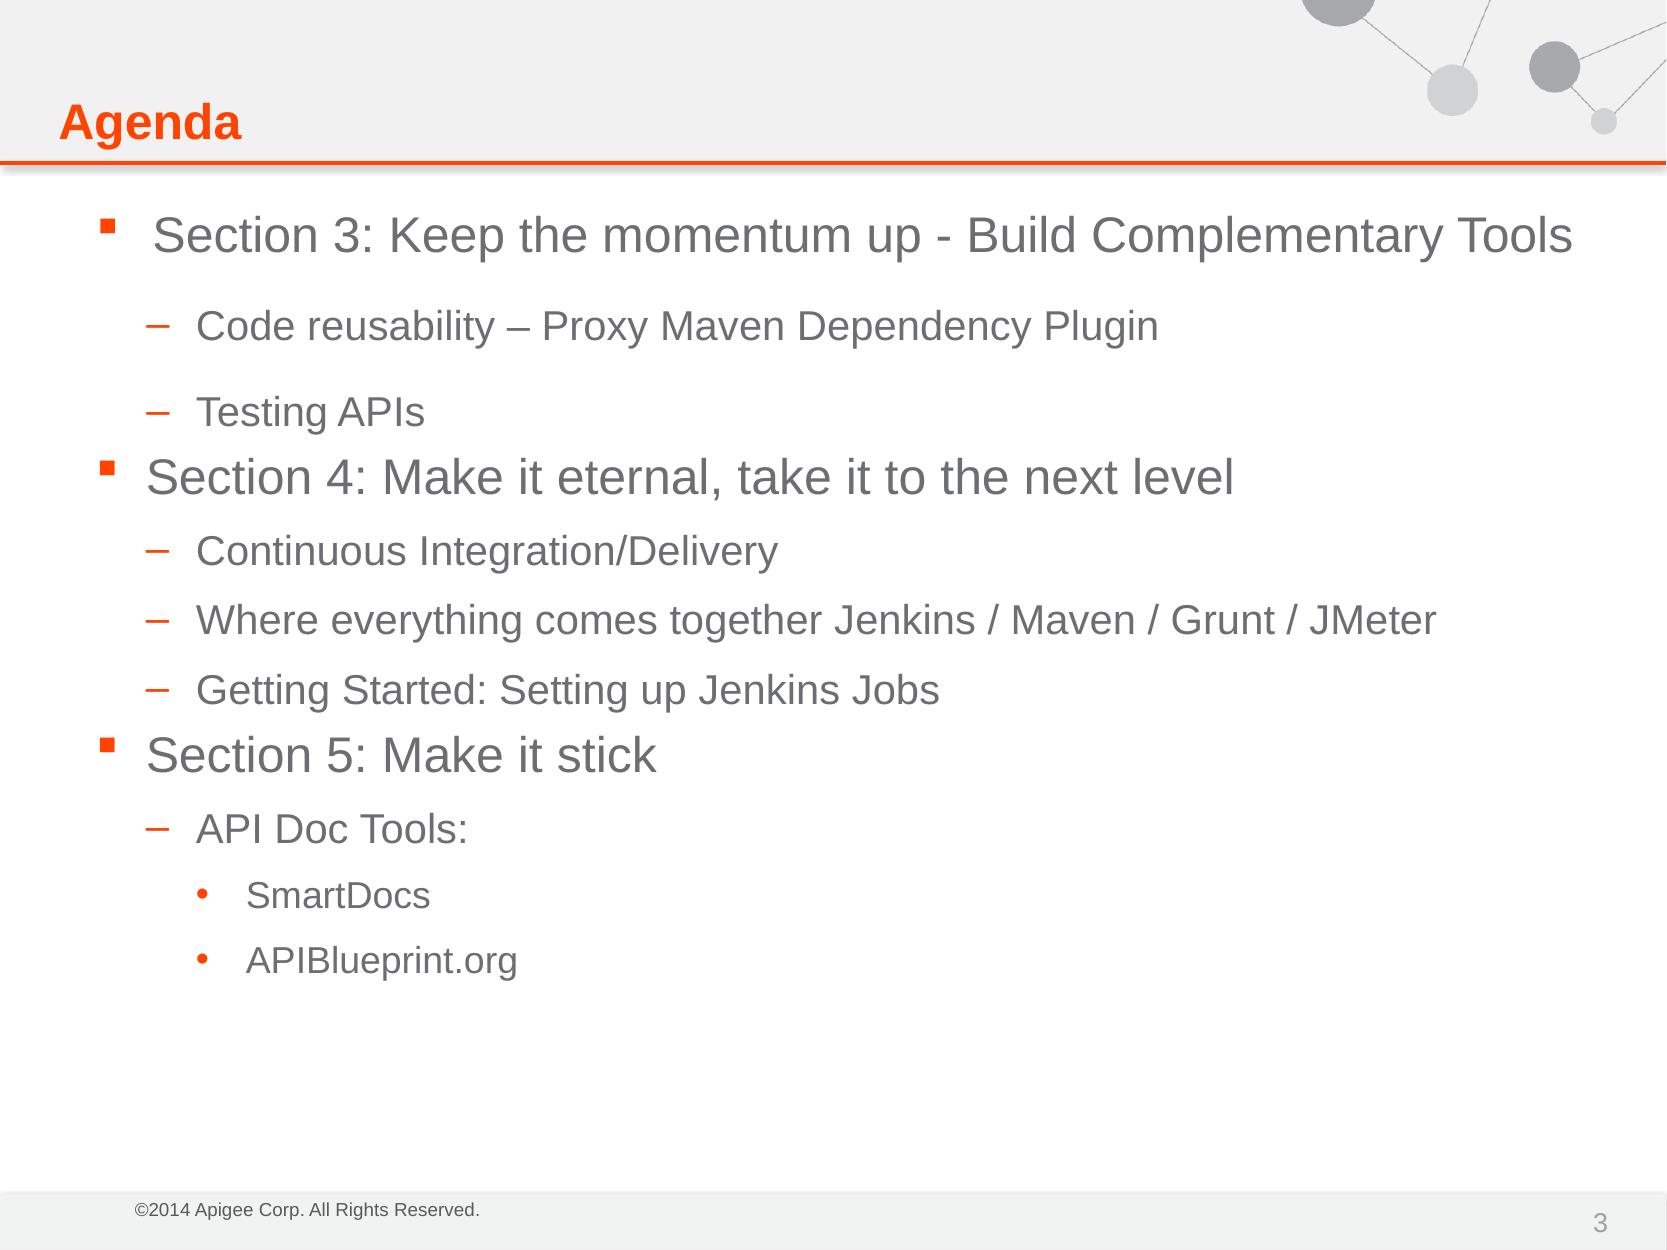

# Agenda
Section 3: Keep the momentum up - Build Complementary Tools
Code reusability – Proxy Maven Dependency Plugin
Testing APIs
Section 4: Make it eternal, take it to the next level
Continuous Integration/Delivery
Where everything comes together Jenkins / Maven / Grunt / JMeter
Getting Started: Setting up Jenkins Jobs
Section 5: Make it stick
API Doc Tools:
SmartDocs
APIBlueprint.org
3